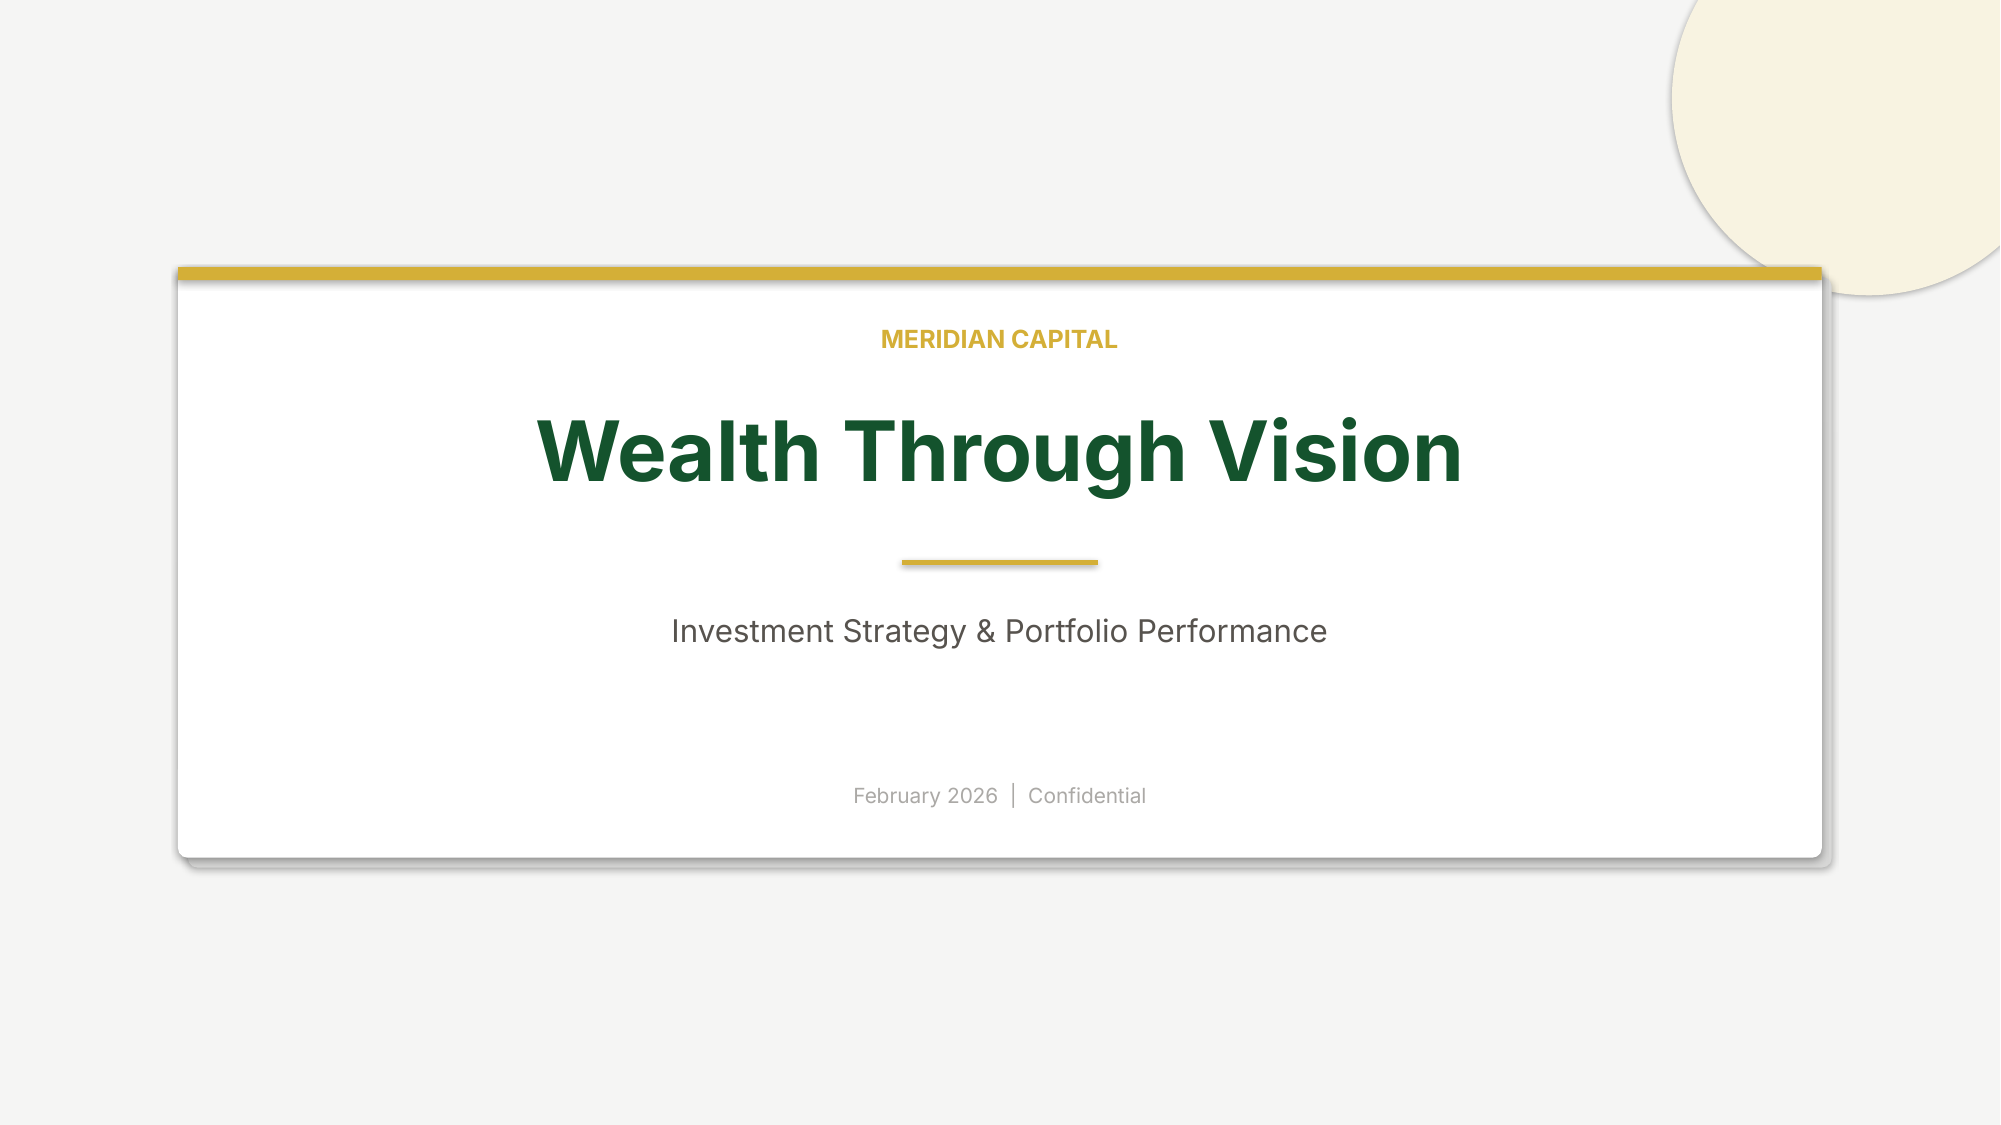

MERIDIAN CAPITAL
Wealth Through Vision
Investment Strategy & Portfolio Performance
February 2026  |  Confidential